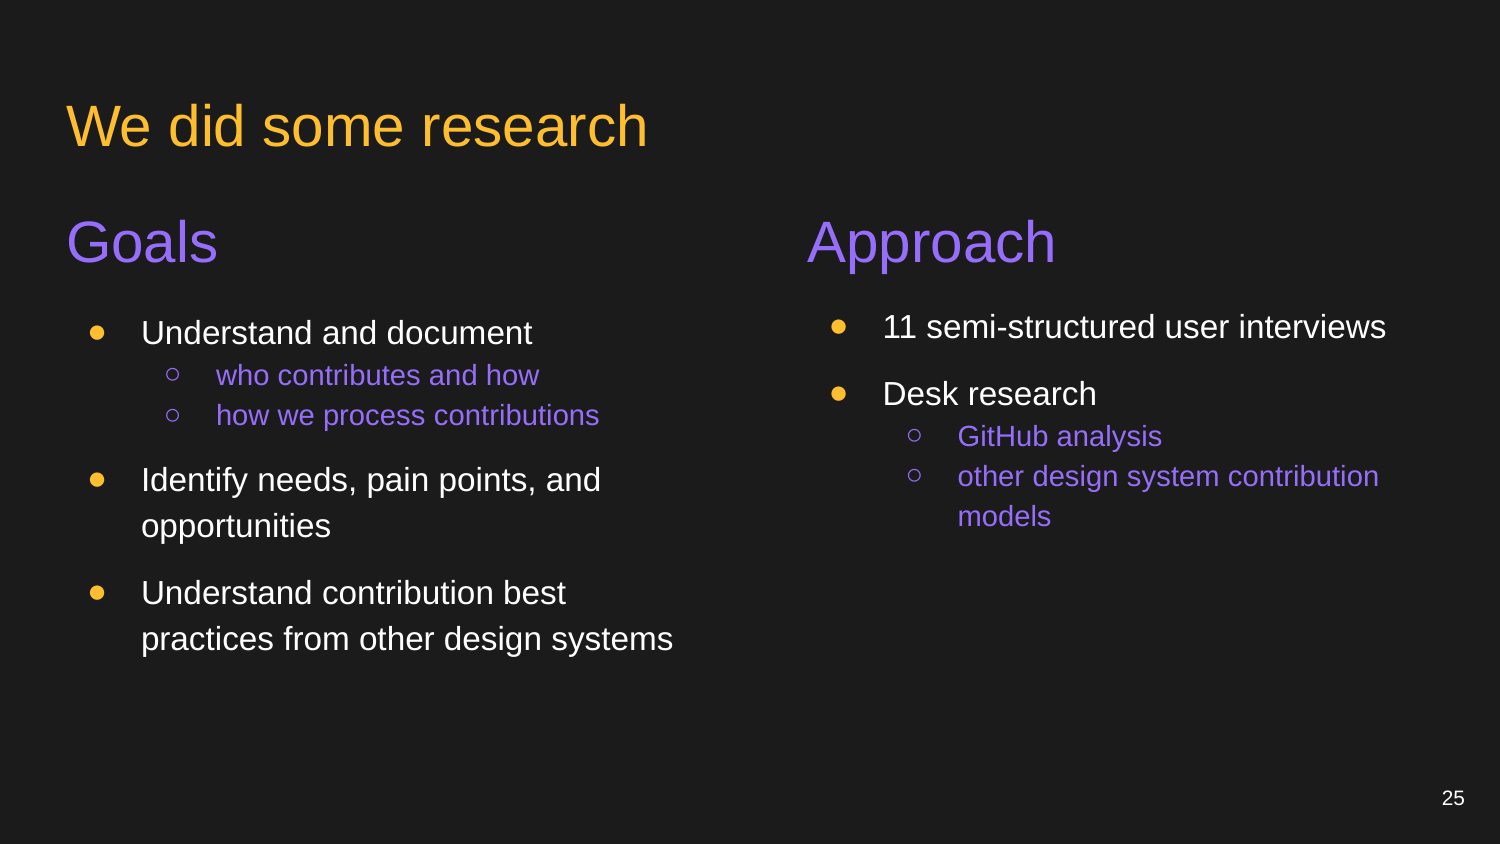

# We did some research
Goals
Understand and document
who contributes and how
how we process contributions
Identify needs, pain points, and opportunities
Understand contribution best practices from other design systems
Approach
11 semi-structured user interviews
Desk research
GitHub analysis
other design system contribution models
25